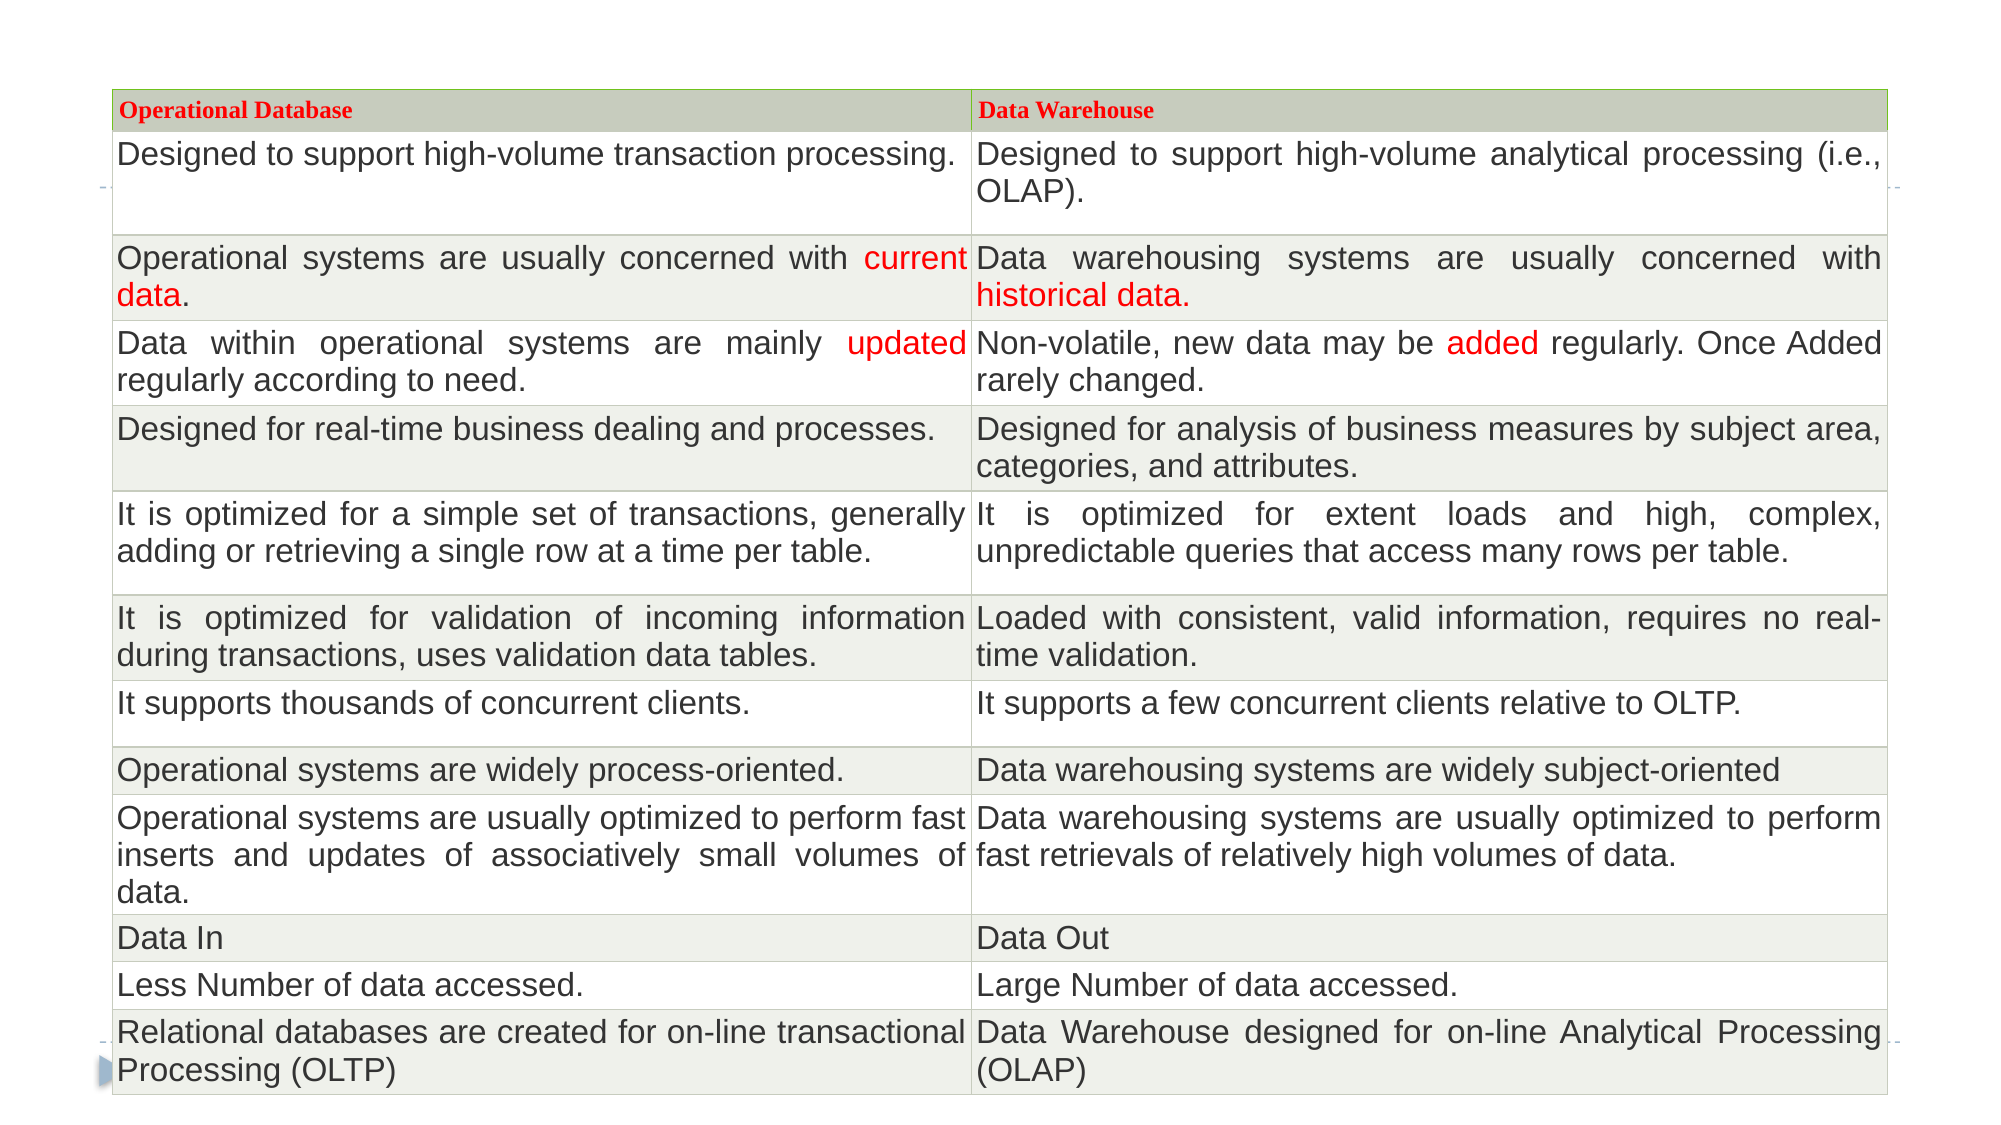

#
| Operational Database | Data Warehouse |
| --- | --- |
| Designed to support high-volume transaction processing. | Designed to support high-volume analytical processing (i.e., OLAP). |
| Operational systems are usually concerned with current data. | Data warehousing systems are usually concerned with historical data. |
| Data within operational systems are mainly updated regularly according to need. | Non-volatile, new data may be added regularly. Once Added rarely changed. |
| Designed for real-time business dealing and processes. | Designed for analysis of business measures by subject area, categories, and attributes. |
| It is optimized for a simple set of transactions, generally adding or retrieving a single row at a time per table. | It is optimized for extent loads and high, complex, unpredictable queries that access many rows per table. |
| It is optimized for validation of incoming information during transactions, uses validation data tables. | Loaded with consistent, valid information, requires no real-time validation. |
| It supports thousands of concurrent clients. | It supports a few concurrent clients relative to OLTP. |
| Operational systems are widely process-oriented. | Data warehousing systems are widely subject-oriented |
| Operational systems are usually optimized to perform fast inserts and updates of associatively small volumes of data. | Data warehousing systems are usually optimized to perform fast retrievals of relatively high volumes of data. |
| Data In | Data Out |
| Less Number of data accessed. | Large Number of data accessed. |
| Relational databases are created for on-line transactional Processing (OLTP) | Data Warehouse designed for on-line Analytical Processing (OLAP) |
31